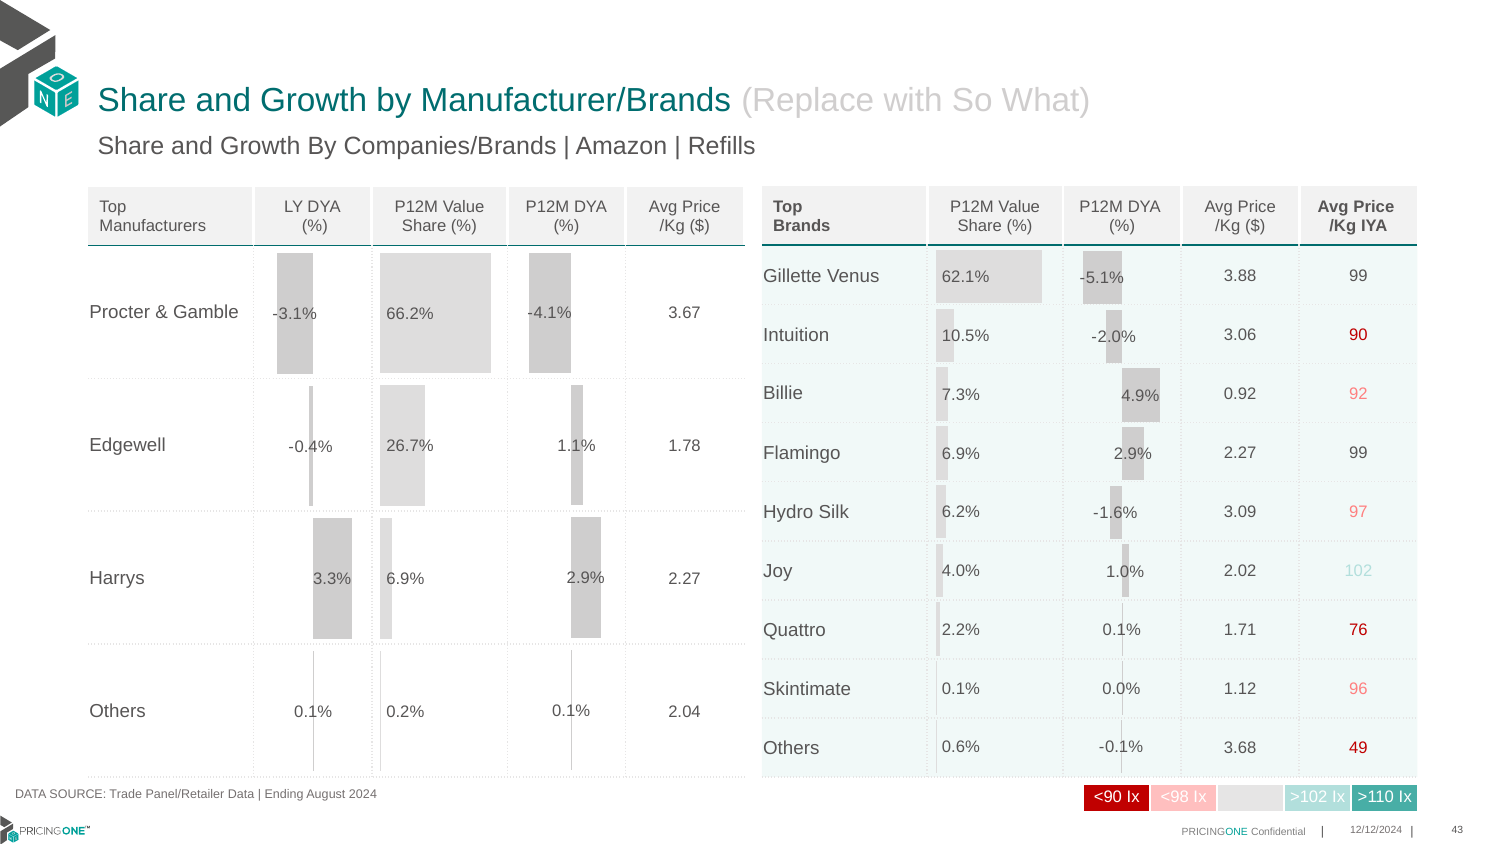

# Share and Growth by Manufacturer/Brands (Replace with So What)

Share and Growth By Companies/Brands | Amazon | Refills
| Top Brands | P12M Value Share (%) | P12M DYA (%) | Avg Price /Kg ($) | Avg Price /Kg IYA |
| --- | --- | --- | --- | --- |
| Gillette Venus |  |  | 3.88 | 99 |
| Intuition |  |  | 3.06 | 90 |
| Billie |  |  | 0.92 | 92 |
| Flamingo |  |  | 2.27 | 99 |
| Hydro Silk |  |  | 3.09 | 97 |
| Joy |  |  | 2.02 | 102 |
| Quattro |  |  | 1.71 | 76 |
| Skintimate |  |  | 1.12 | 96 |
| Others |  |  | 3.68 | 49 |
| Top Manufacturers | LY DYA (%) | P12M Value Share (%) | P12M DYA (%) | Avg Price /Kg ($) |
| --- | --- | --- | --- | --- |
| Procter & Gamble |  |  |  | 3.67 |
| Edgewell |  |  |  | 1.78 |
| Harrys |  |  |  | 2.27 |
| Others |  |  |  | 2.04 |

### Chart

| Category | Share DYA P12M |
|---|---|
|  | -0.04100350730054725 |

### Chart

| Category | Value Share P12M |
|---|---|
|  | 0.661512142740411 |

### Chart

| Category | Share DYA LY |
|---|---|
|  | -0.030579269846433443 |

### Chart

| Category | Value Share |
|---|---|
|  | 0.6213606795534079 |

### Chart

| Category | Share DYA |
|---|---|
|  | -0.05066403666114805 |
DATA SOURCE: Trade Panel/Retailer Data | Ending August 2024
| <90 Ix | <98 Ix |  | >102 Ix | >110 Ix |
| --- | --- | --- | --- | --- |

12/12/2024
43